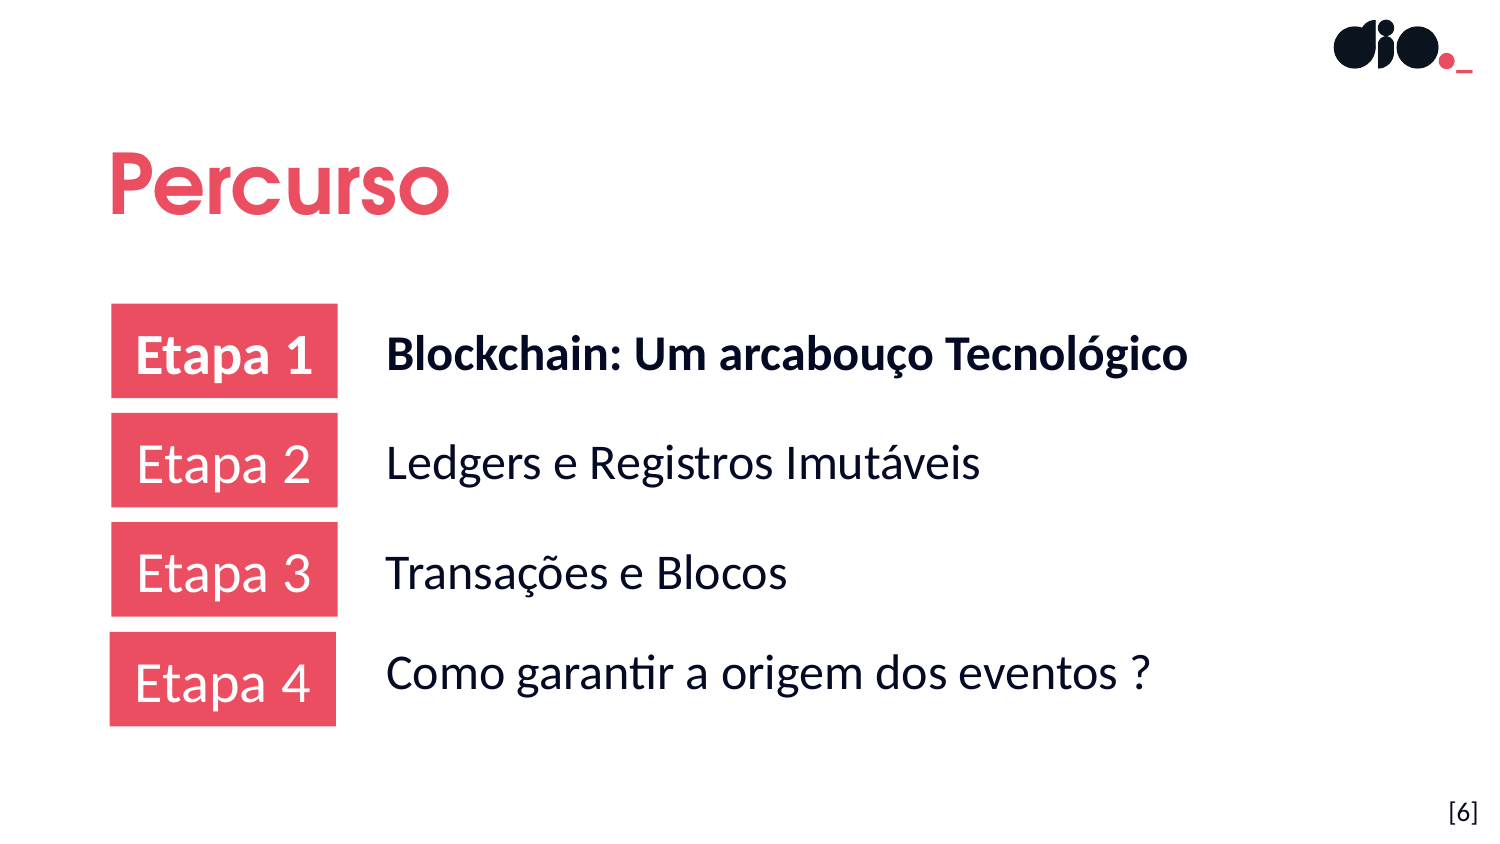

Percurso
Etapa 1
Blockchain: Um arcabouço Tecnológico
Etapa 2
Ledgers e Registros Imutáveis
Etapa 3
Transações e Blocos
Etapa 4
Como garantir a origem dos eventos ?
[6]